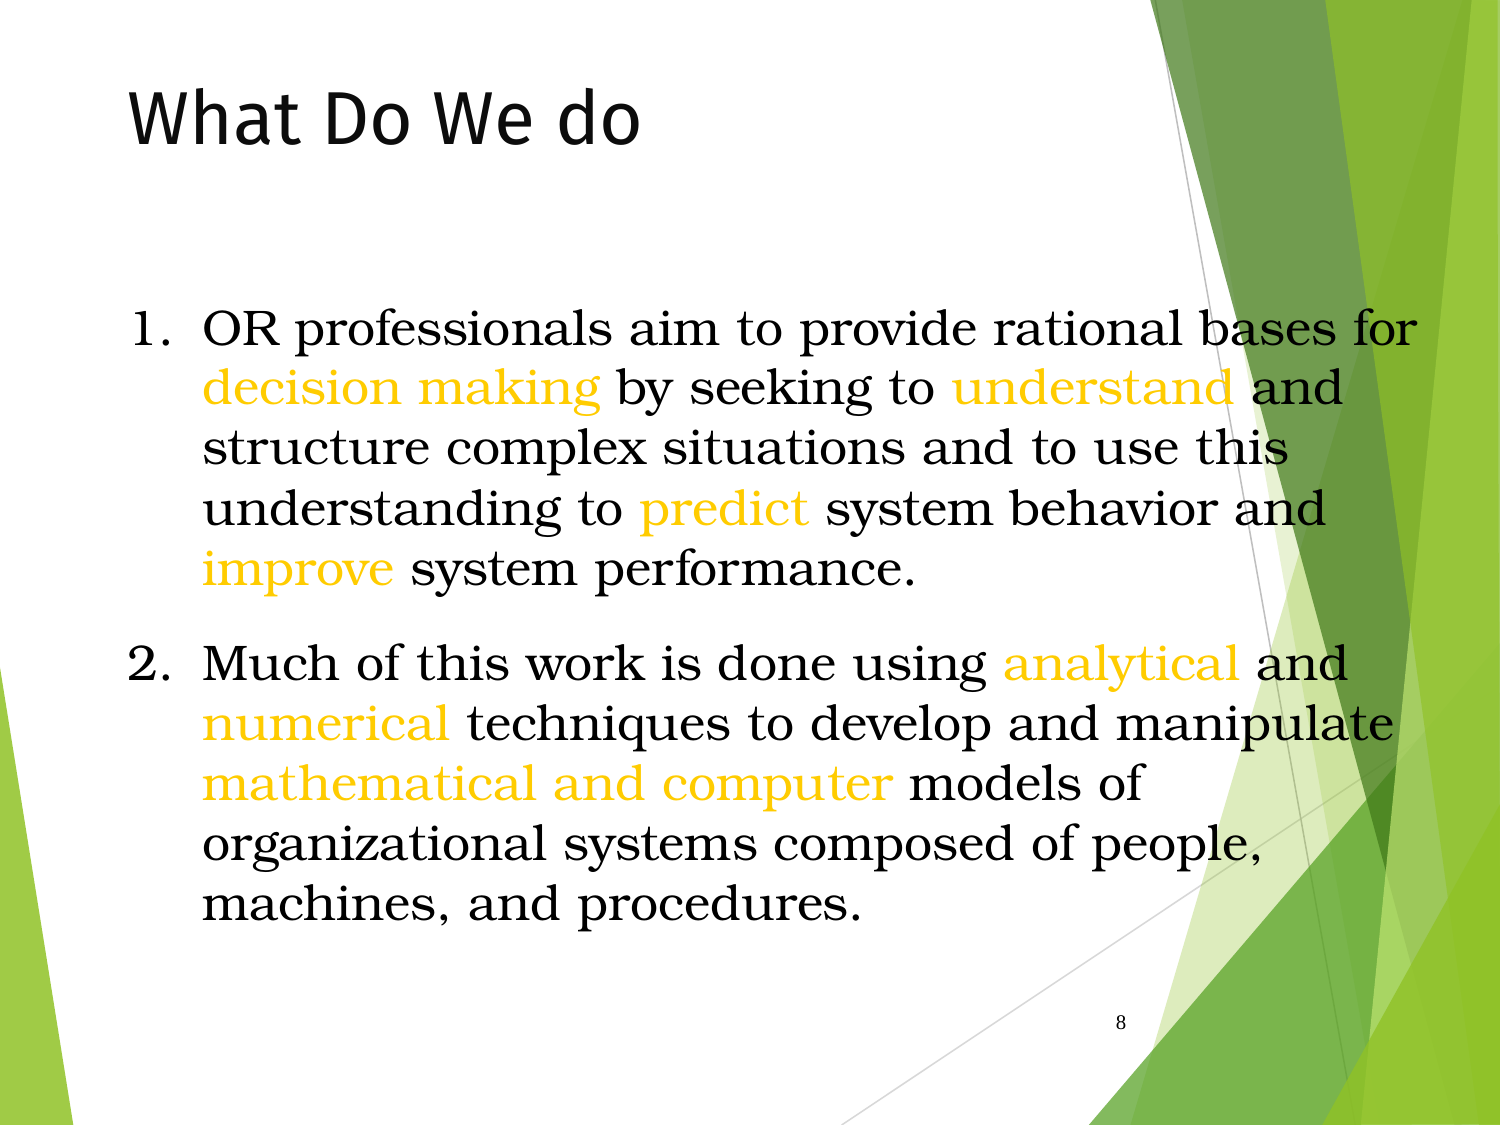

# What Do We do
OR professionals aim to provide rational bases for decision making by seeking to understand and structure complex situations and to use this understanding to predict system behavior and improve system performance.
Much of this work is done using analytical and numerical techniques to develop and manipulate mathematical and computer models of organizational systems composed of people, machines, and procedures.
8